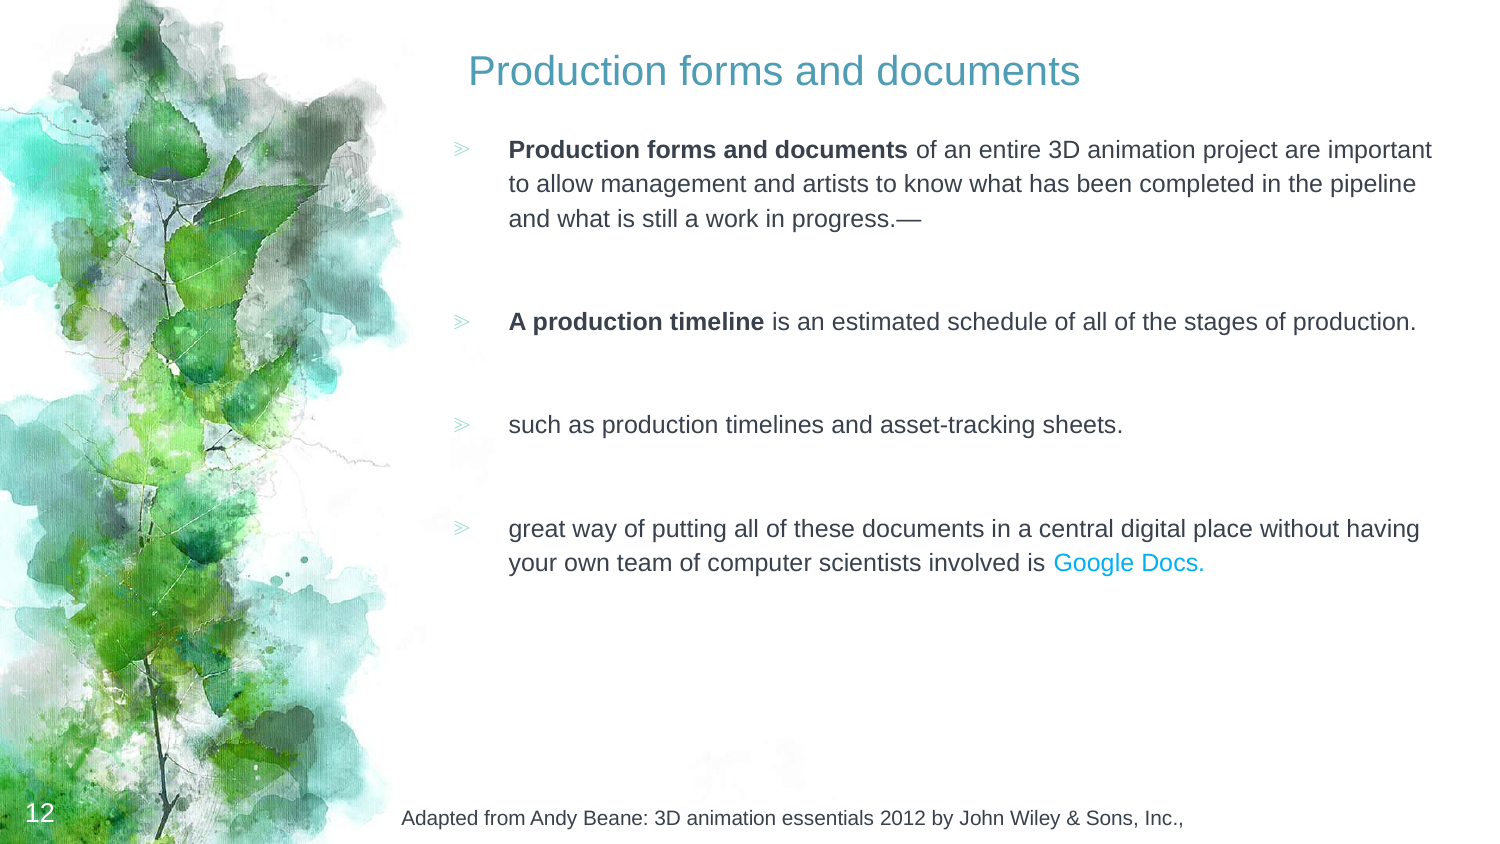

# Production forms and documents
Production forms and documents of an entire 3D animation project are important to allow management and artists to know what has been completed in the pipeline and what is still a work in progress.—

A production timeline is an estimated schedule of all of the stages of production.

such as production timelines and asset-tracking sheets.

great way of putting all of these documents in a central digital place without having your own team of computer scientists involved is Google Docs.

12
Adapted from Andy Beane: 3D animation essentials 2012 by John Wiley & Sons, Inc.,